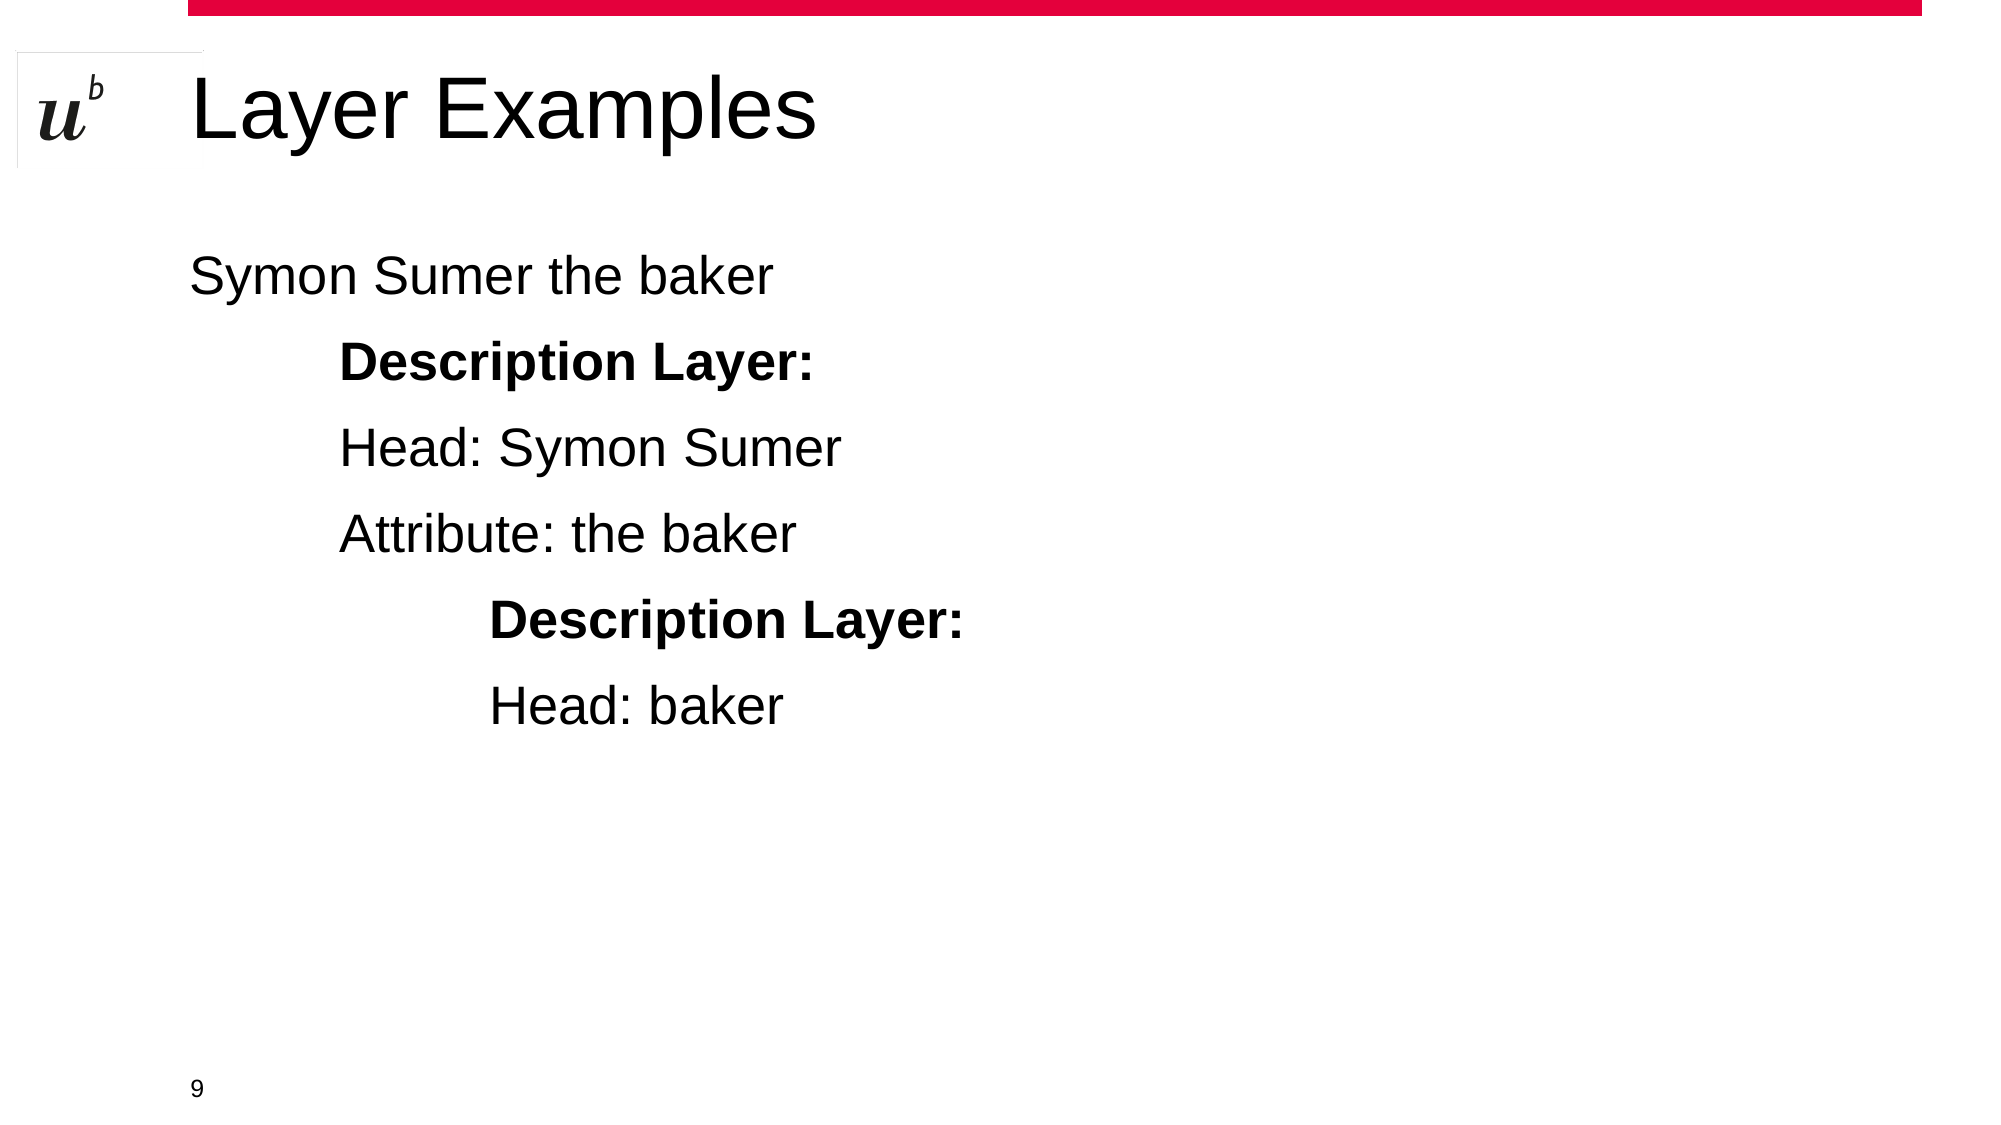

# Layer Examples
Symon Sumer the baker
	Description Layer:
	Head: Symon Sumer
	Attribute: the baker
		Description Layer:
		Head: baker
9